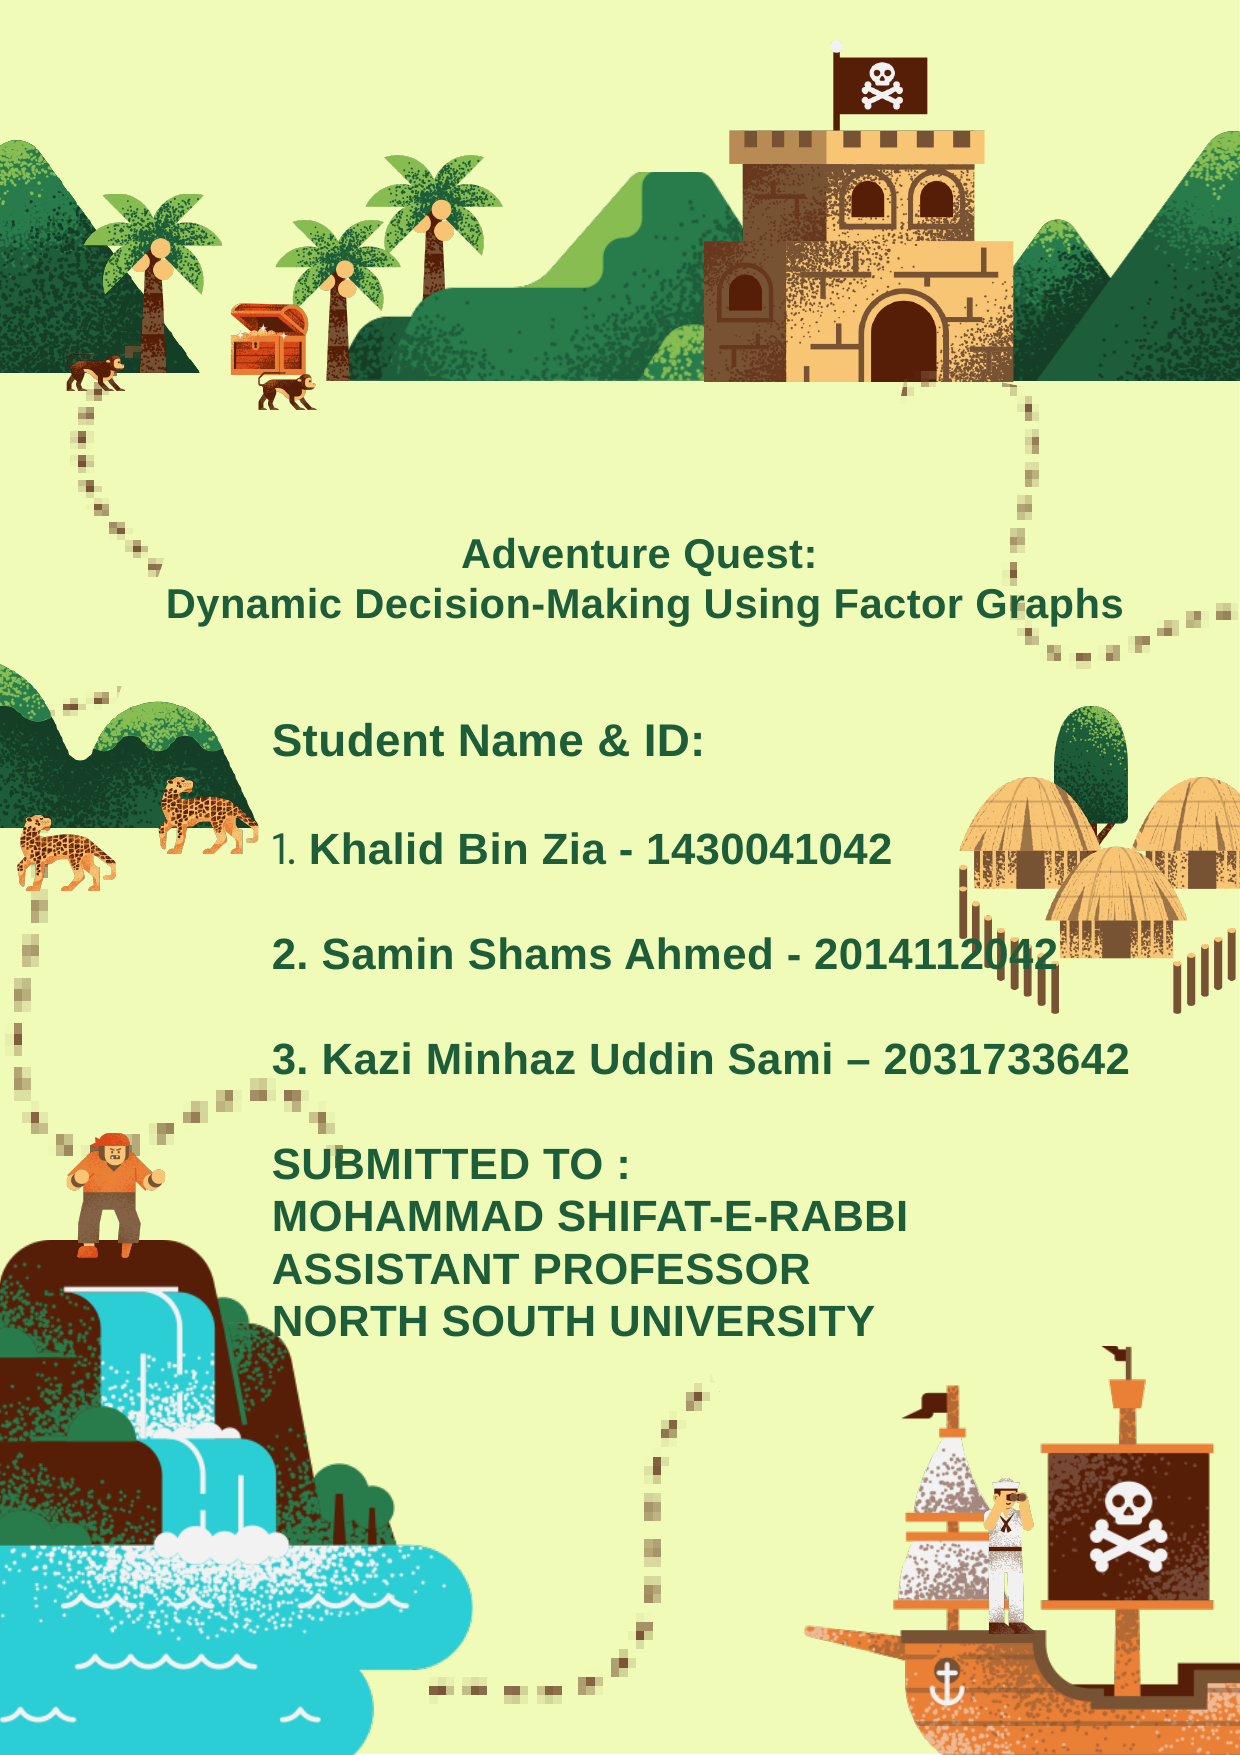

Adventure Quest:
Dynamic Decision-Making Using Factor Graphs

Student Name & ID:

1. Khalid Bin Zia - 1430041042

2. Samin Shams Ahmed - 2014112042

3. Kazi Minhaz Uddin Sami – 2031733642

SUBMITTED TO :
MOHAMMAD SHIFAT-E-RABBI
ASSISTANT PROFESSOR
NORTH SOUTH UNIVERSITY